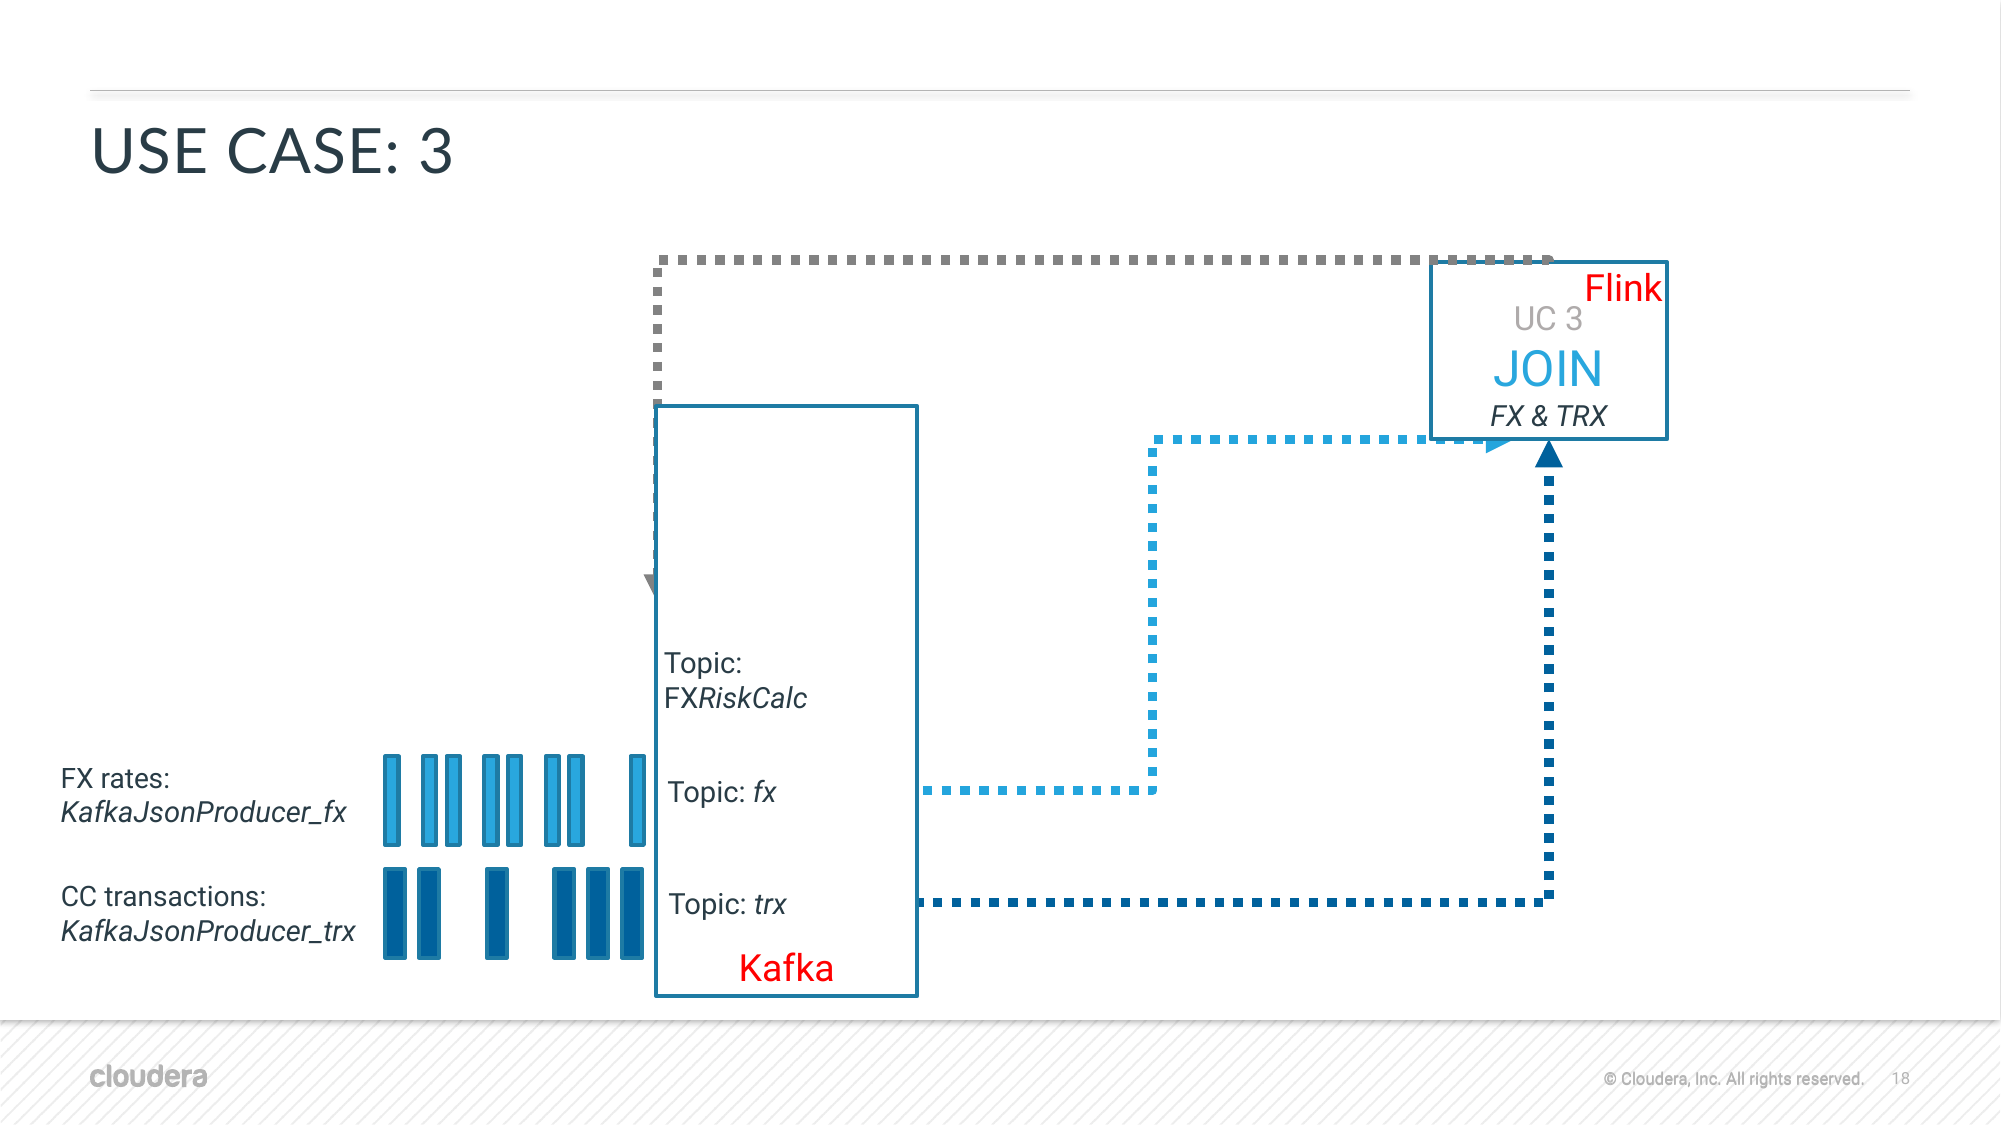

# Use Case: 3
Flink
UC 3
JOIN
FX & TRX
Kafka
Topic:
FXRiskCalc
FX rates:
KafkaJsonProducer_fx

Topic: fx

CC transactions:
KafkaJsonProducer_trx
Topic: trx